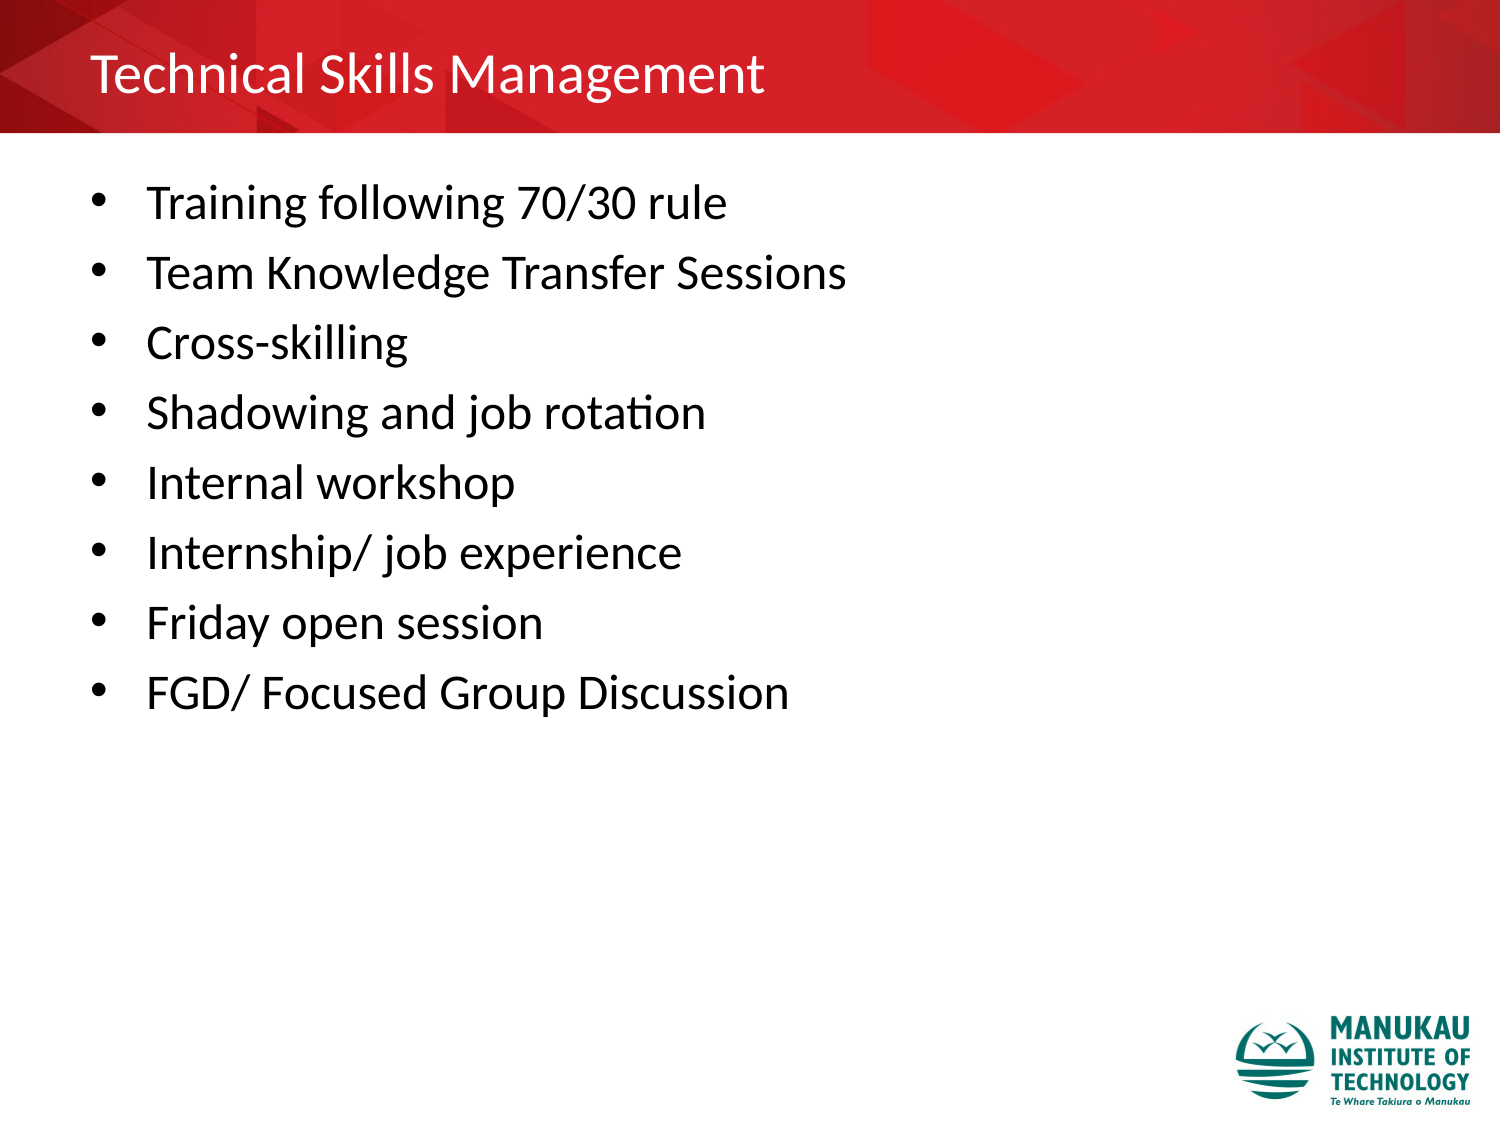

# Technical Skills Management
Training following 70/30 rule
Team Knowledge Transfer Sessions
Cross-skilling
Shadowing and job rotation
Internal workshop
Internship/ job experience
Friday open session
FGD/ Focused Group Discussion